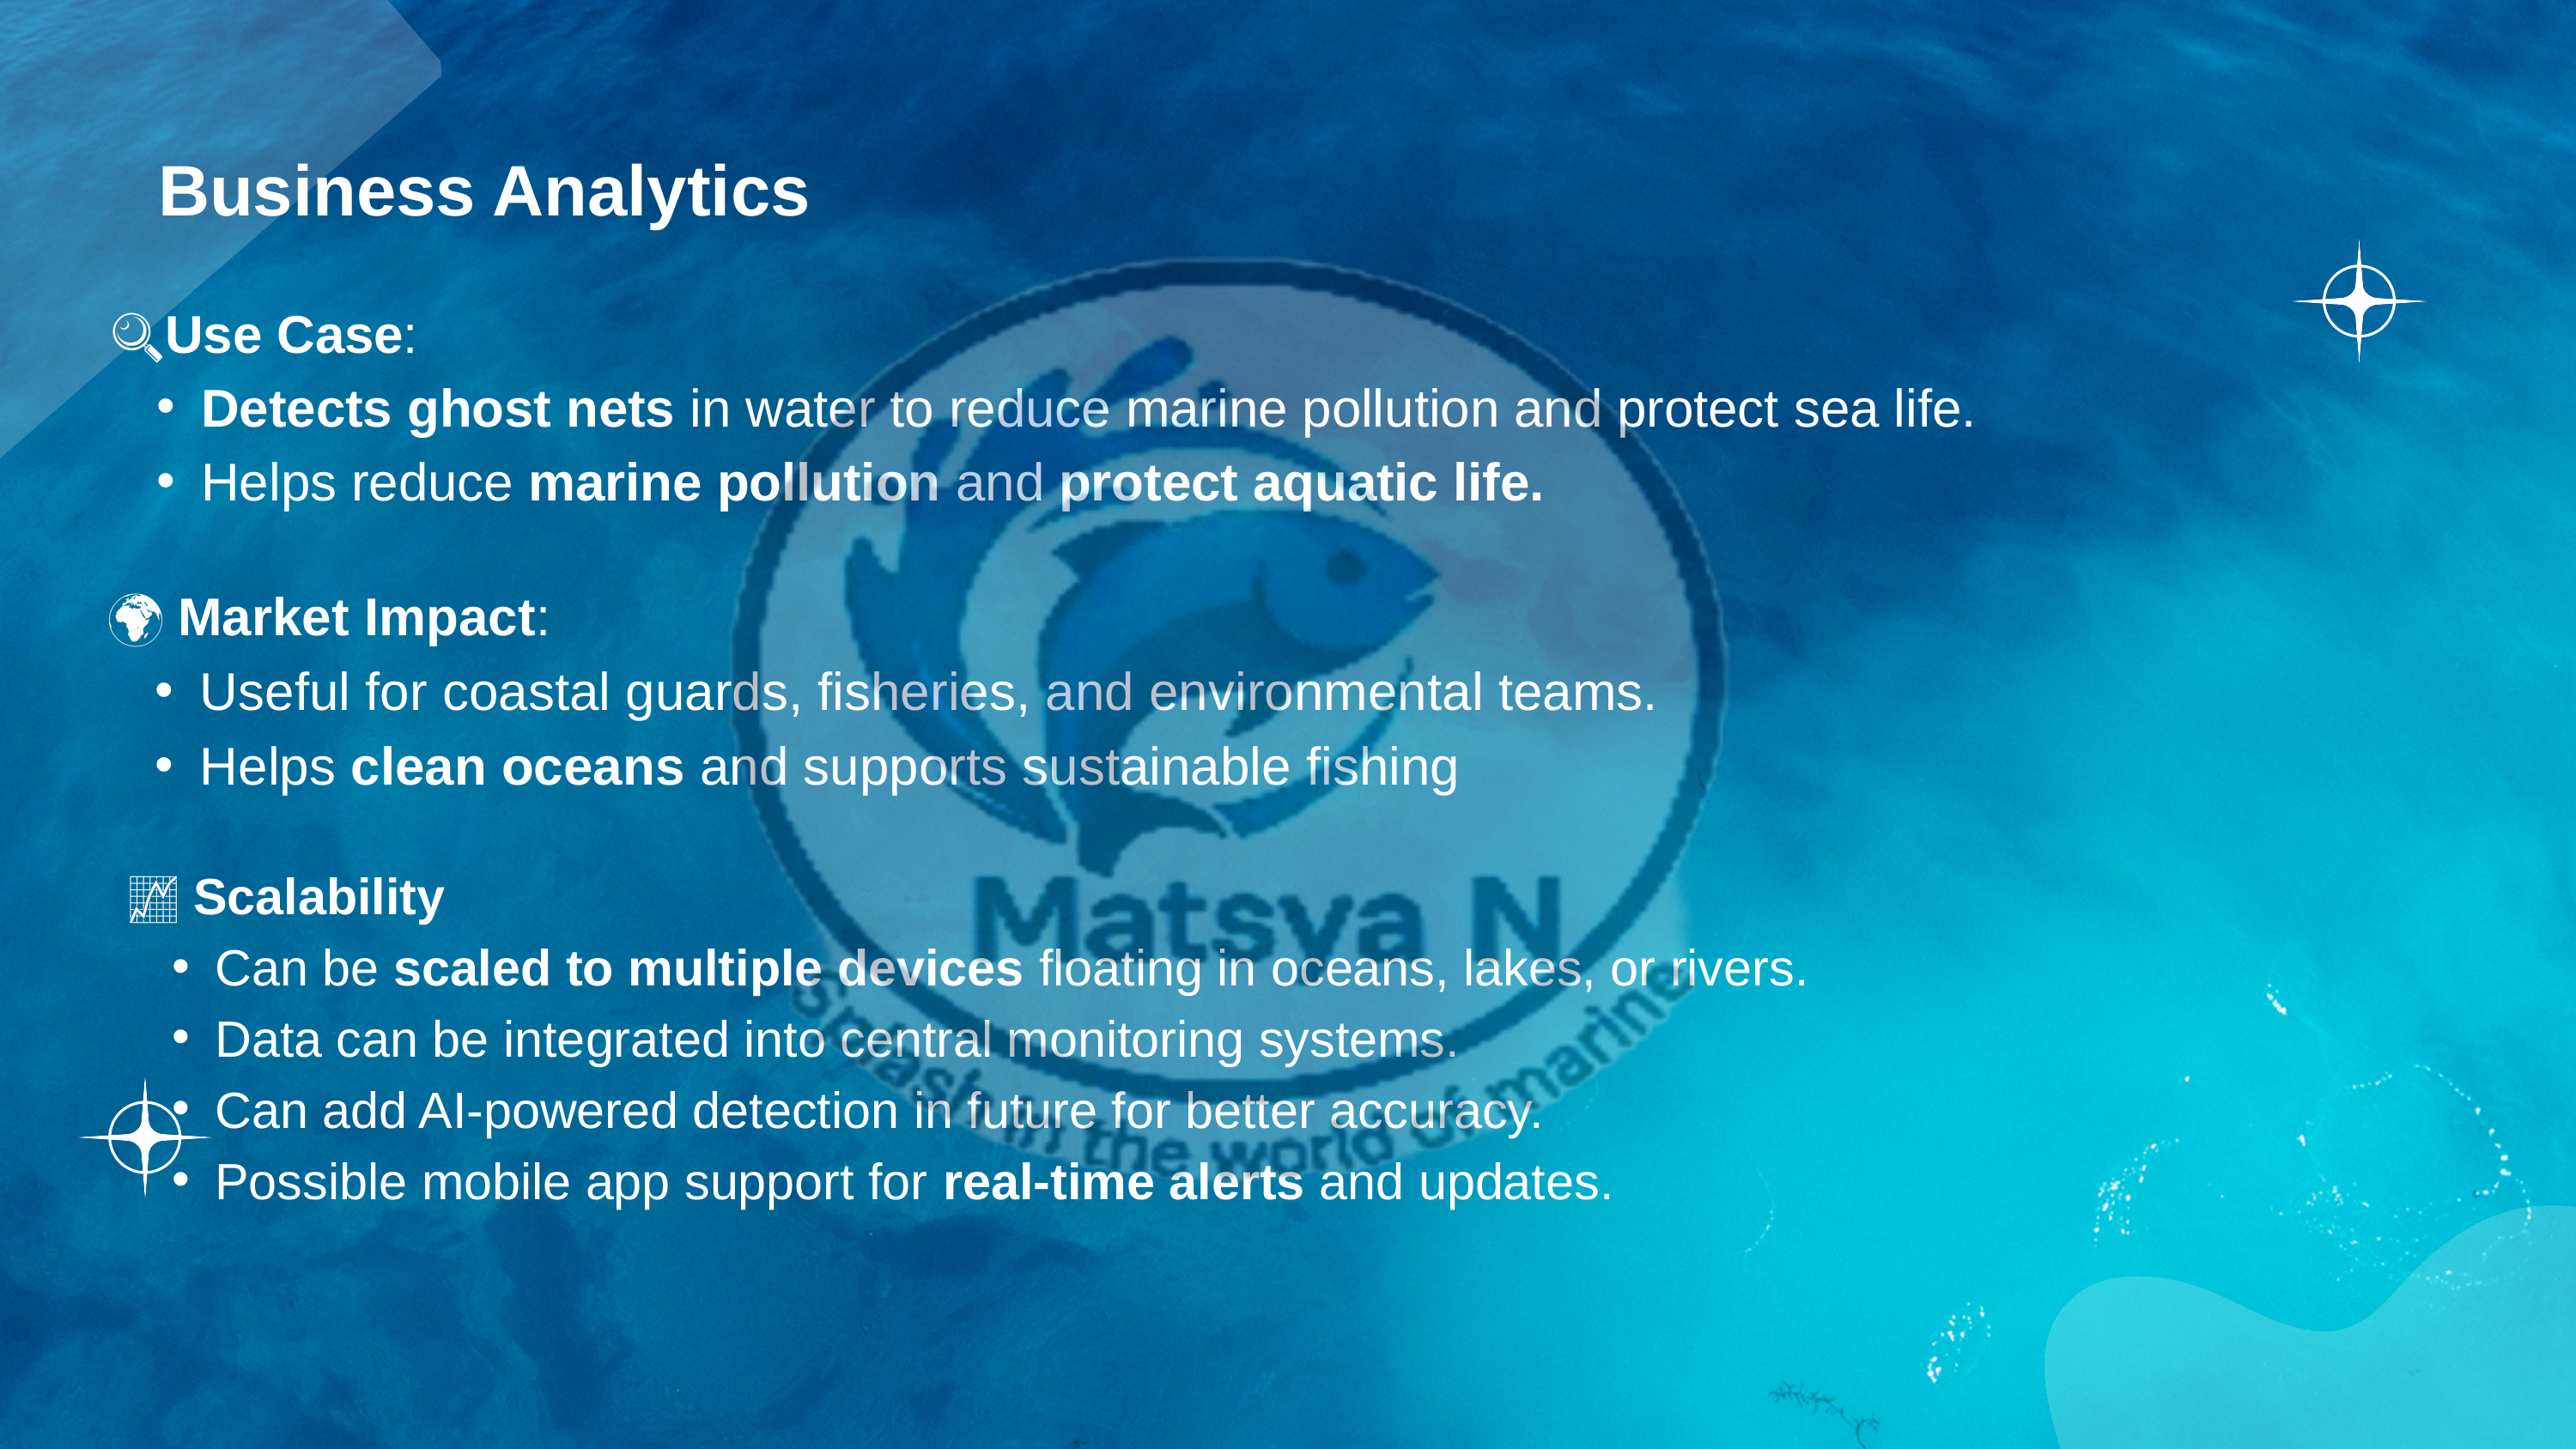

Business Analytics

🔍Use Case:
Detects ghost nets in water to reduce marine pollution and protect sea life.
Helps reduce marine pollution and protect aquatic life.
🌍 Market Impact:
Useful for coastal guards, fisheries, and environmental teams.
Helps clean oceans and supports sustainable fishing
📈 Scalability
Can be scaled to multiple devices floating in oceans, lakes, or rivers.
Data can be integrated into central monitoring systems.
Can add AI-powered detection in future for better accuracy.
Possible mobile app support for real-time alerts and updates.